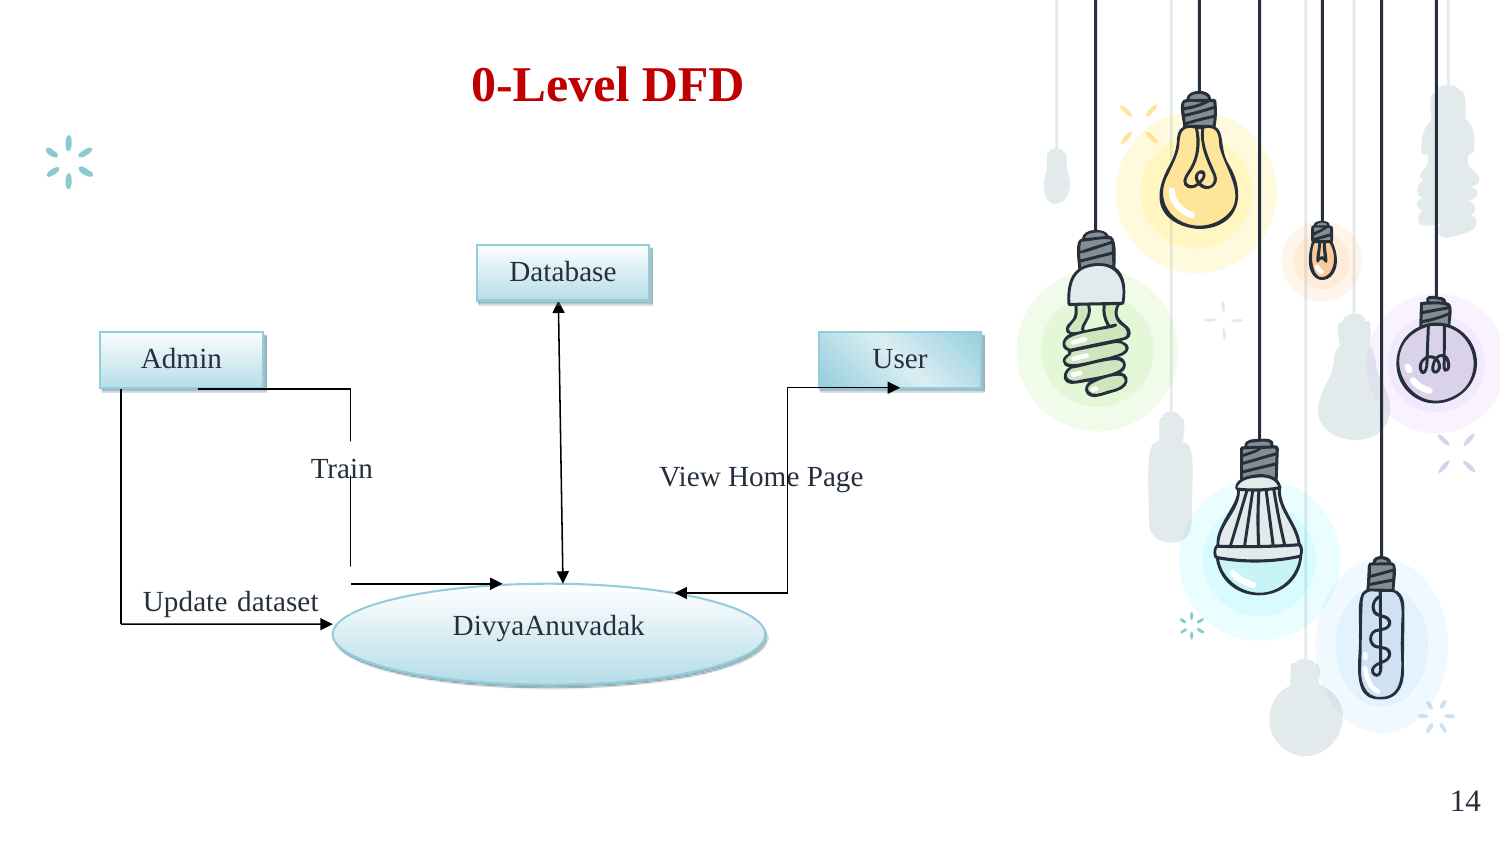

0-Level DFD
Database
Admin
User
Train
View Home Page
Update dataset
DivyaAnuvadak
14